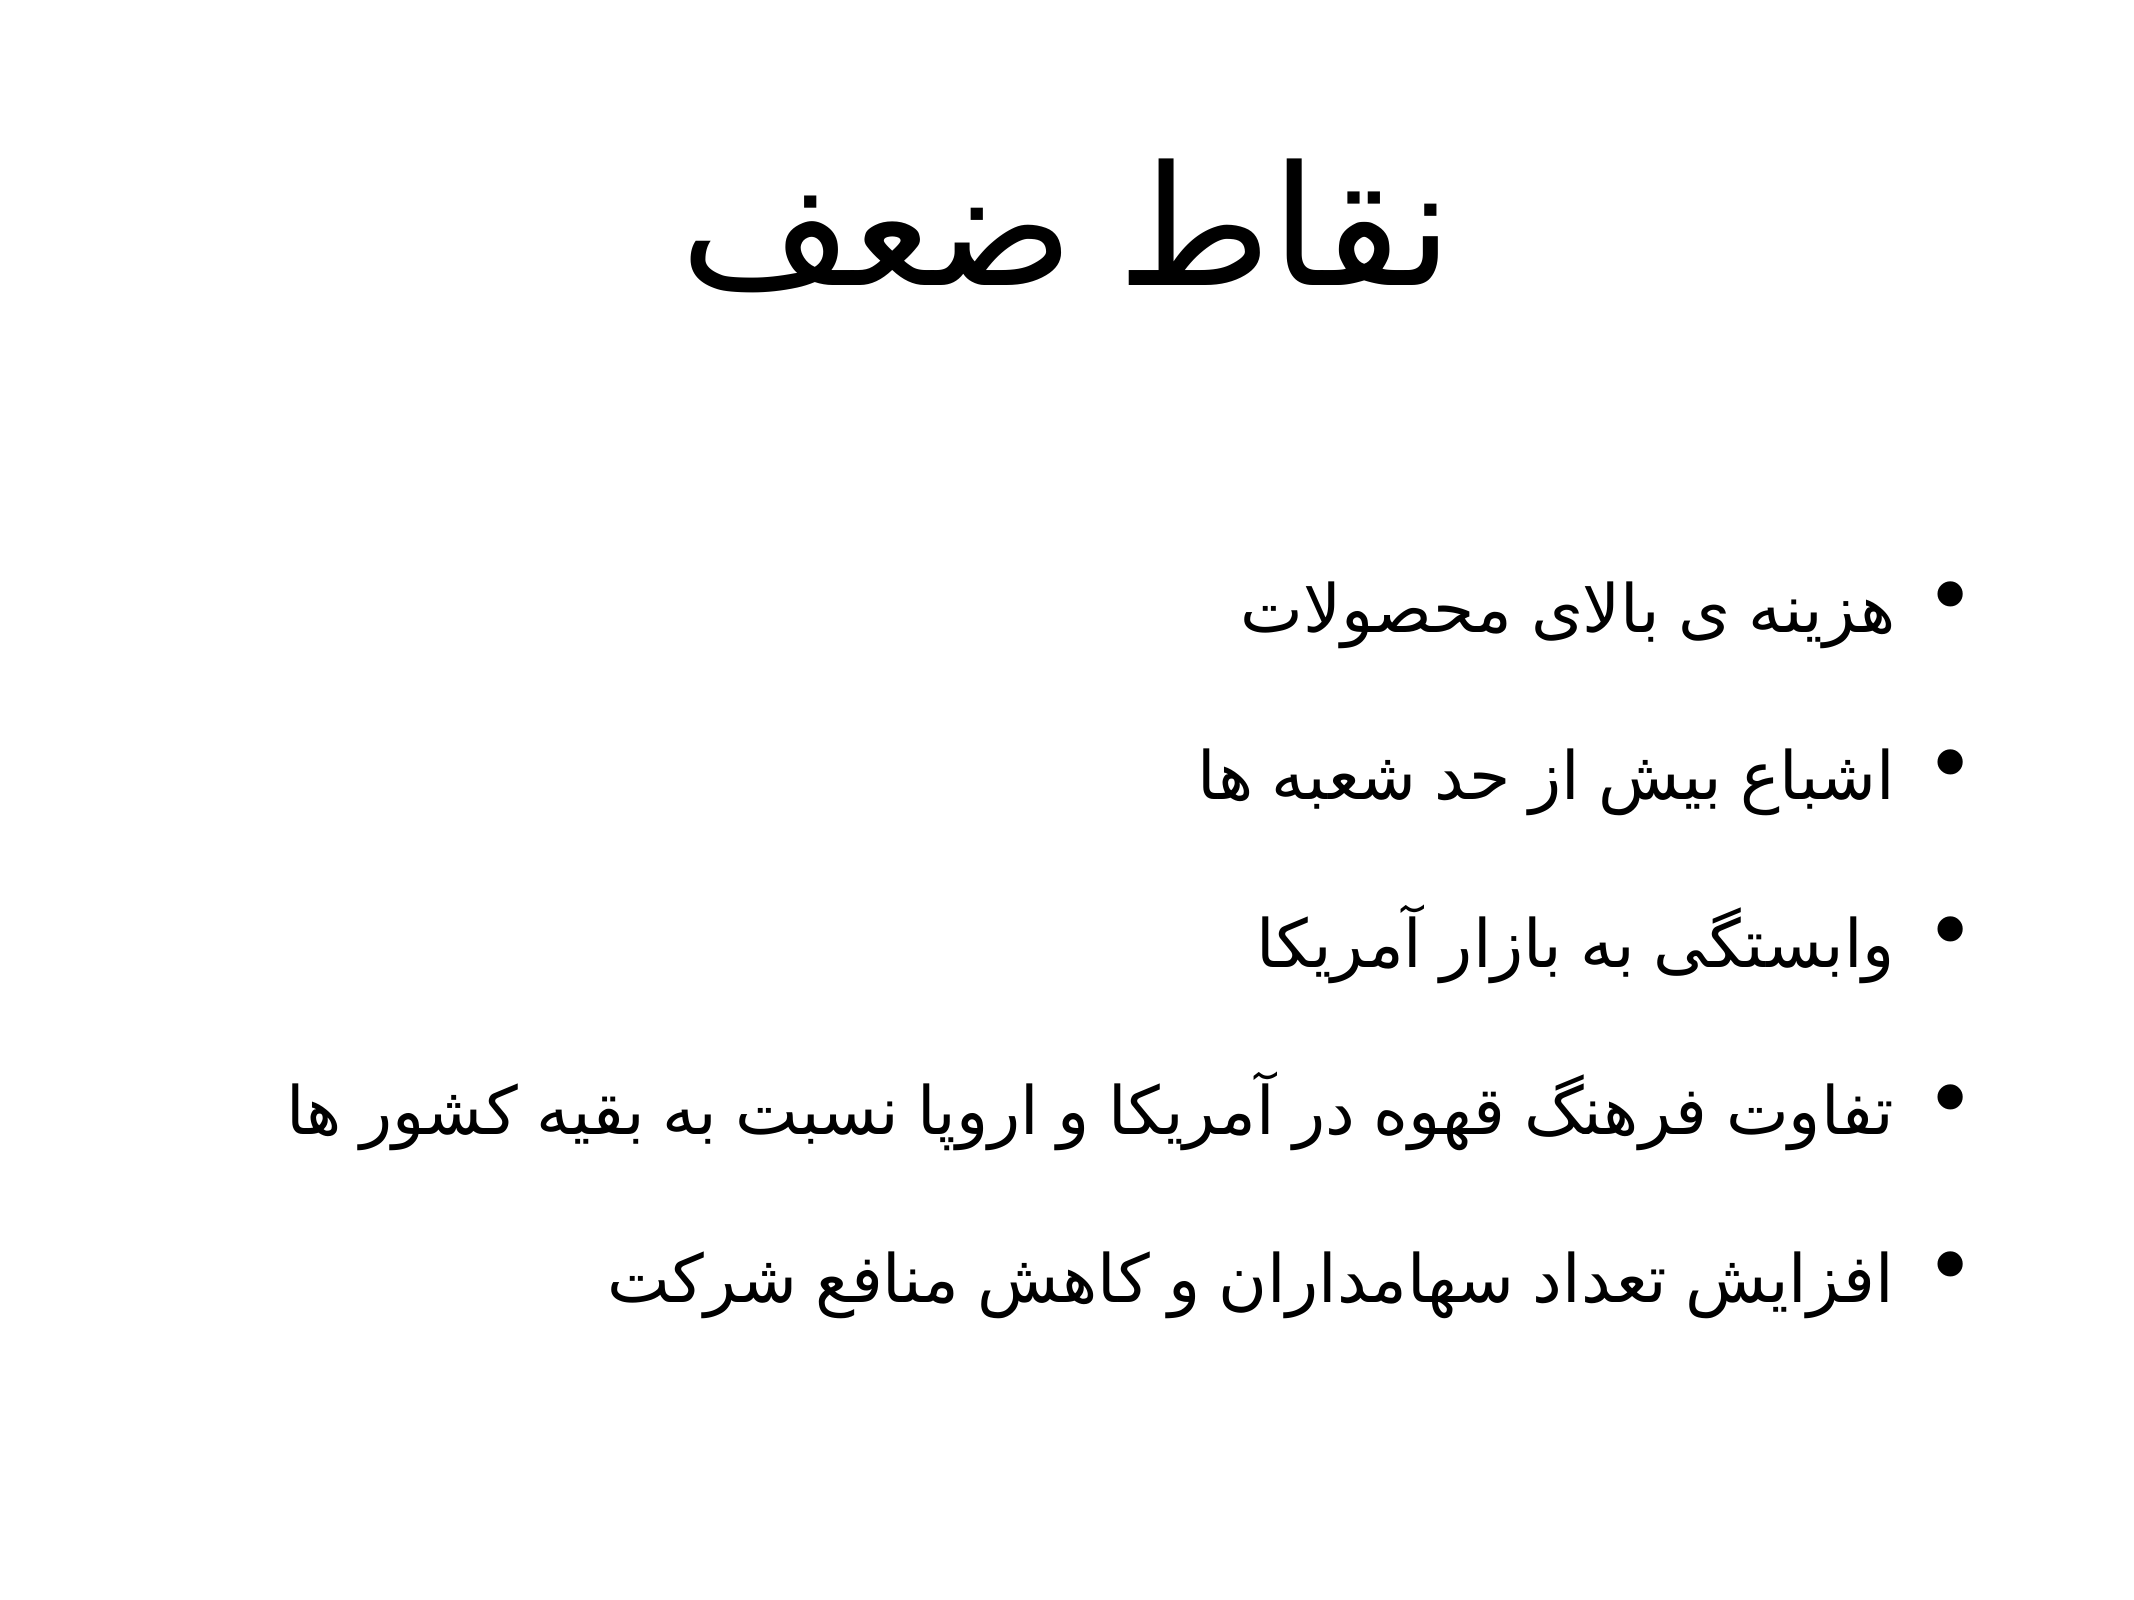

# نقاط ضعف
هزینه ی بالای محصولات
اشباع بیش از حد شعبه ها
وابستگی به بازار آمریکا
تفاوت فرهنگ قهوه در آمریکا و اروپا نسبت به بقیه کشور ها
افزایش تعداد سهامداران و کاهش منافع شرکت